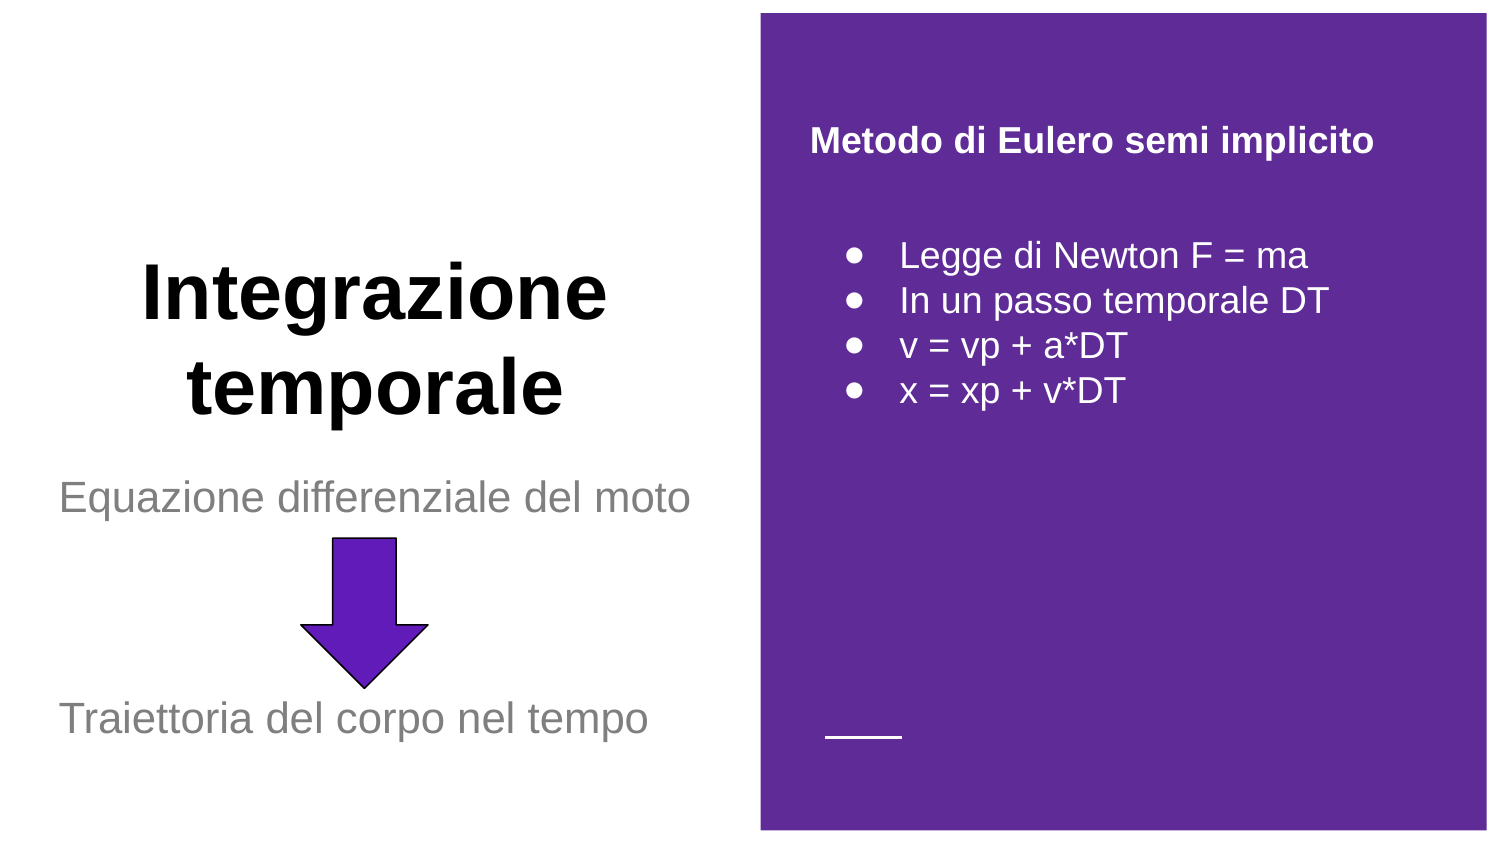

Metodo di Eulero semi implicito
# Integrazione temporale
Legge di Newton F = ma
In un passo temporale DT
v = vp + a*DT
x = xp + v*DT
Equazione differenziale del moto

Traiettoria del corpo nel tempo